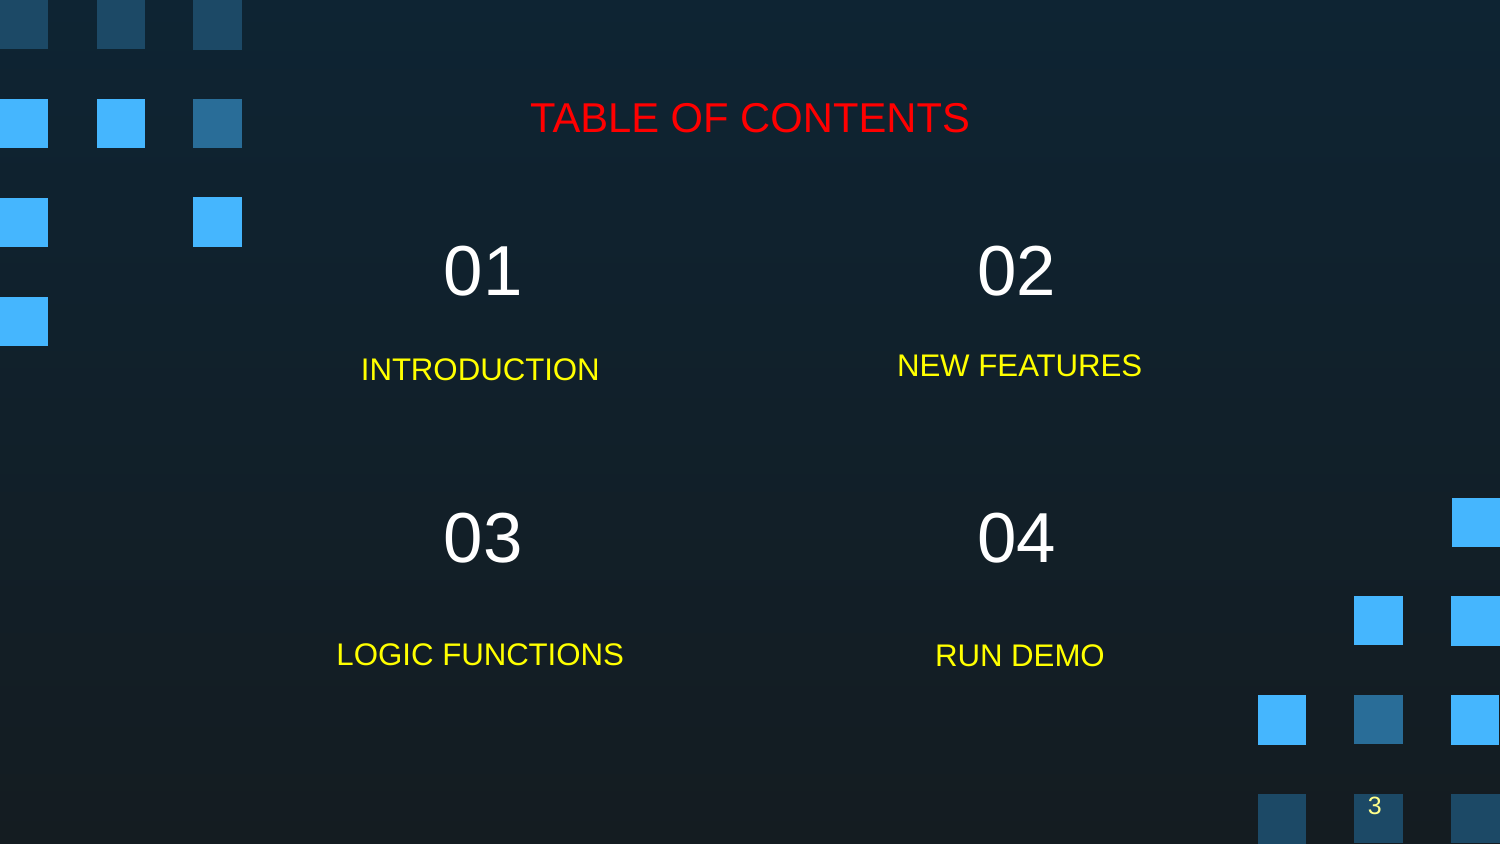

TABLE OF CONTENTS
# 01
02
INTRODUCTION
NEW FEATURES
03
04
LOGIC FUNCTIONS
RUN DEMO
3